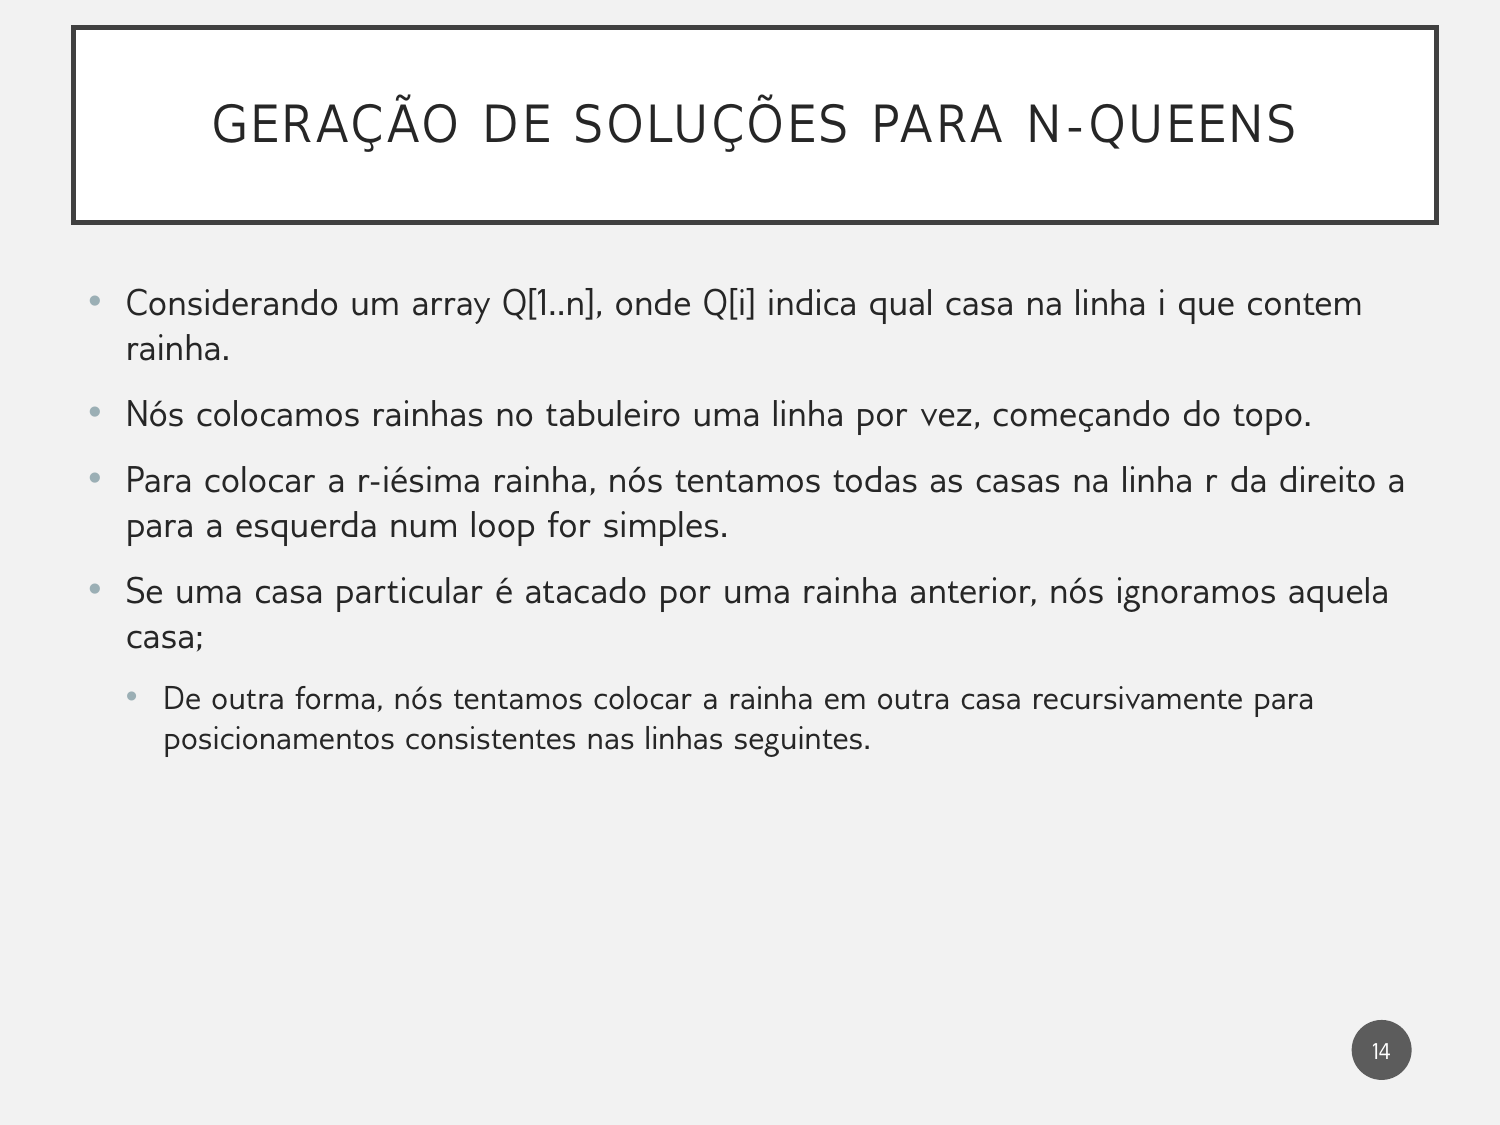

# Geração de soluções para n-queens
Considerando um array Q[1..n], onde Q[i] indica qual casa na linha i que contem rainha.
Nós colocamos rainhas no tabuleiro uma linha por vez, começando do topo.
Para colocar a r-iésima rainha, nós tentamos todas as casas na linha r da direito a para a esquerda num loop for simples.
Se uma casa particular é atacado por uma rainha anterior, nós ignoramos aquela casa;
De outra forma, nós tentamos colocar a rainha em outra casa recursivamente para posicionamentos consistentes nas linhas seguintes.

14